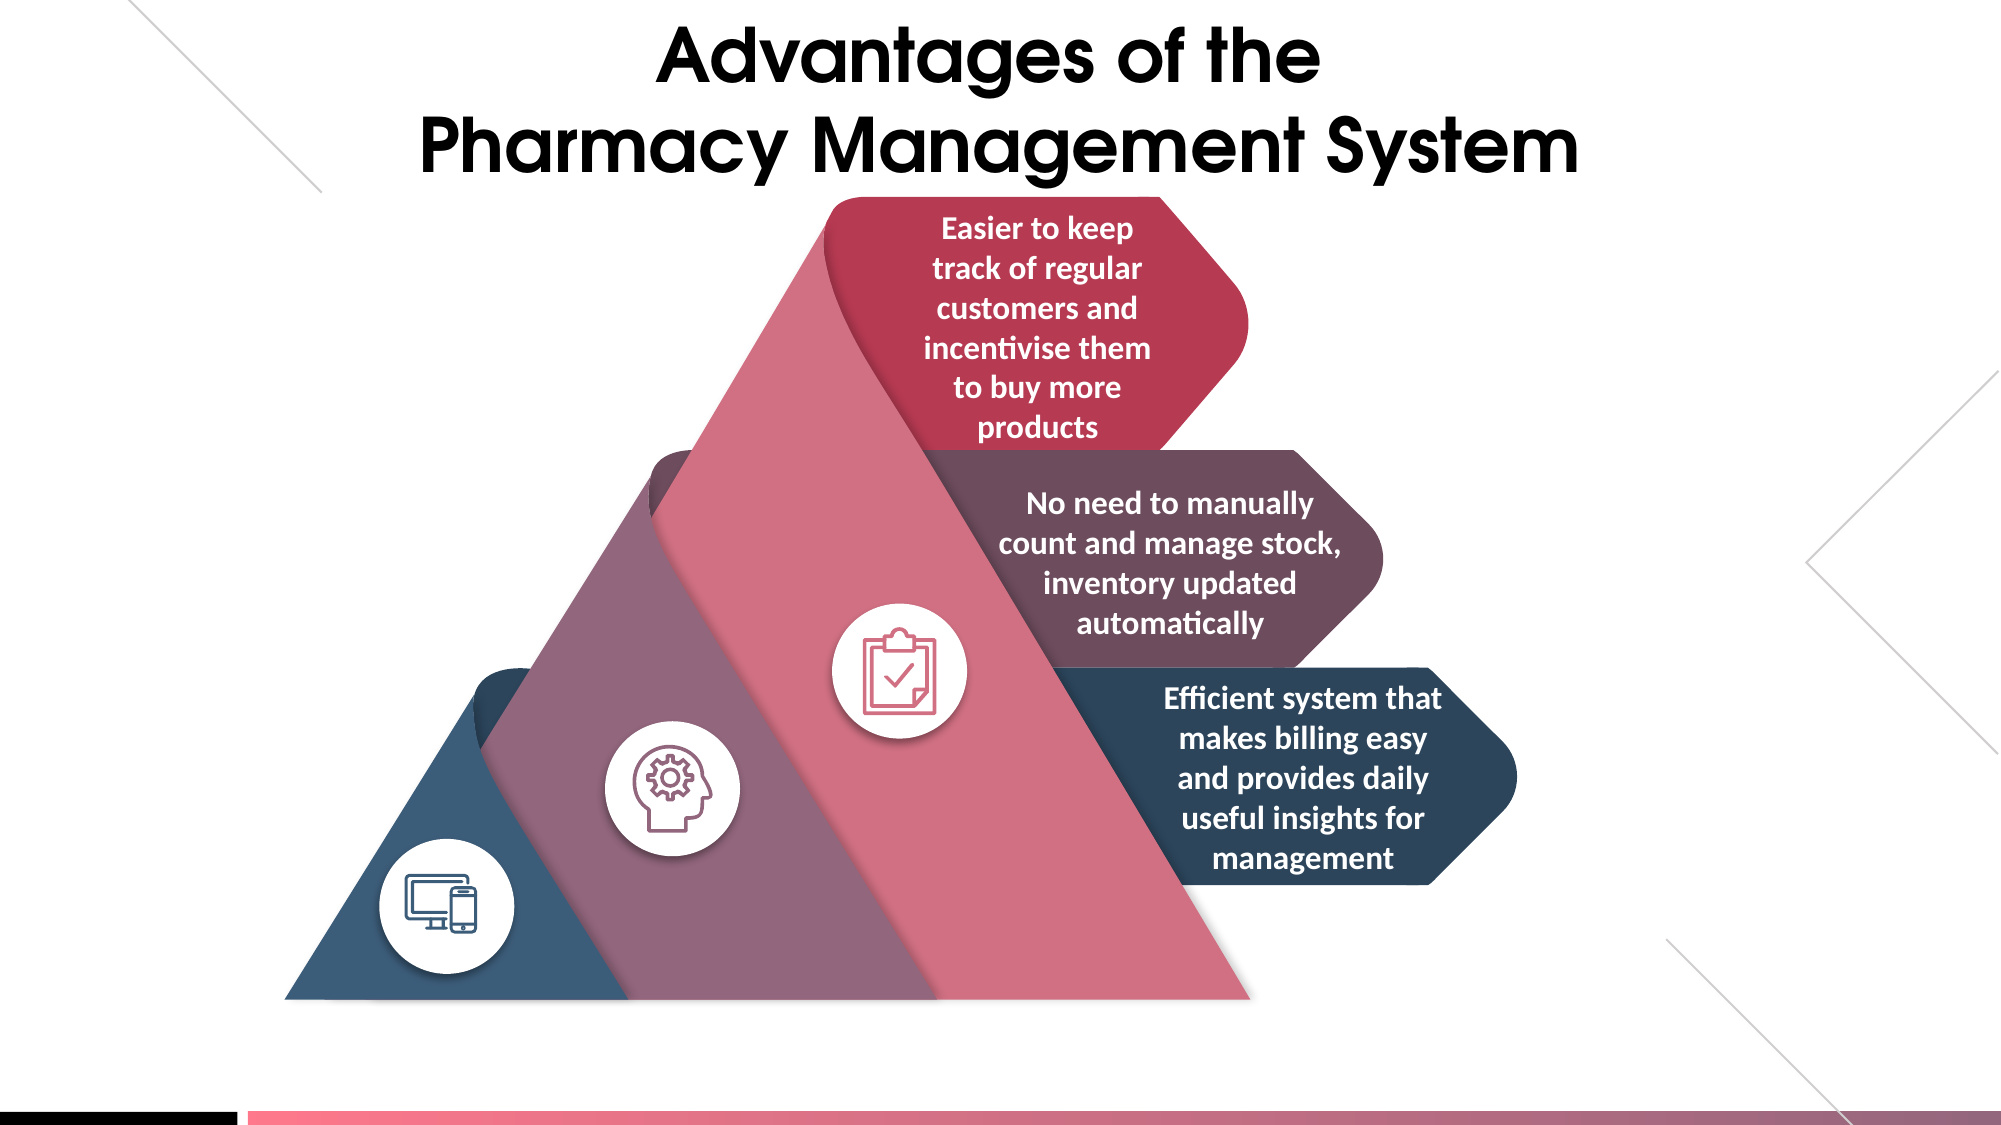

Advantages of the
Pharmacy Management System

Easier to keep track of regular customers and incentivise them to buy more products

No need to manually count and manage stock, inventory updated automatically

Efficient system that makes billing easy and provides daily useful insights for management